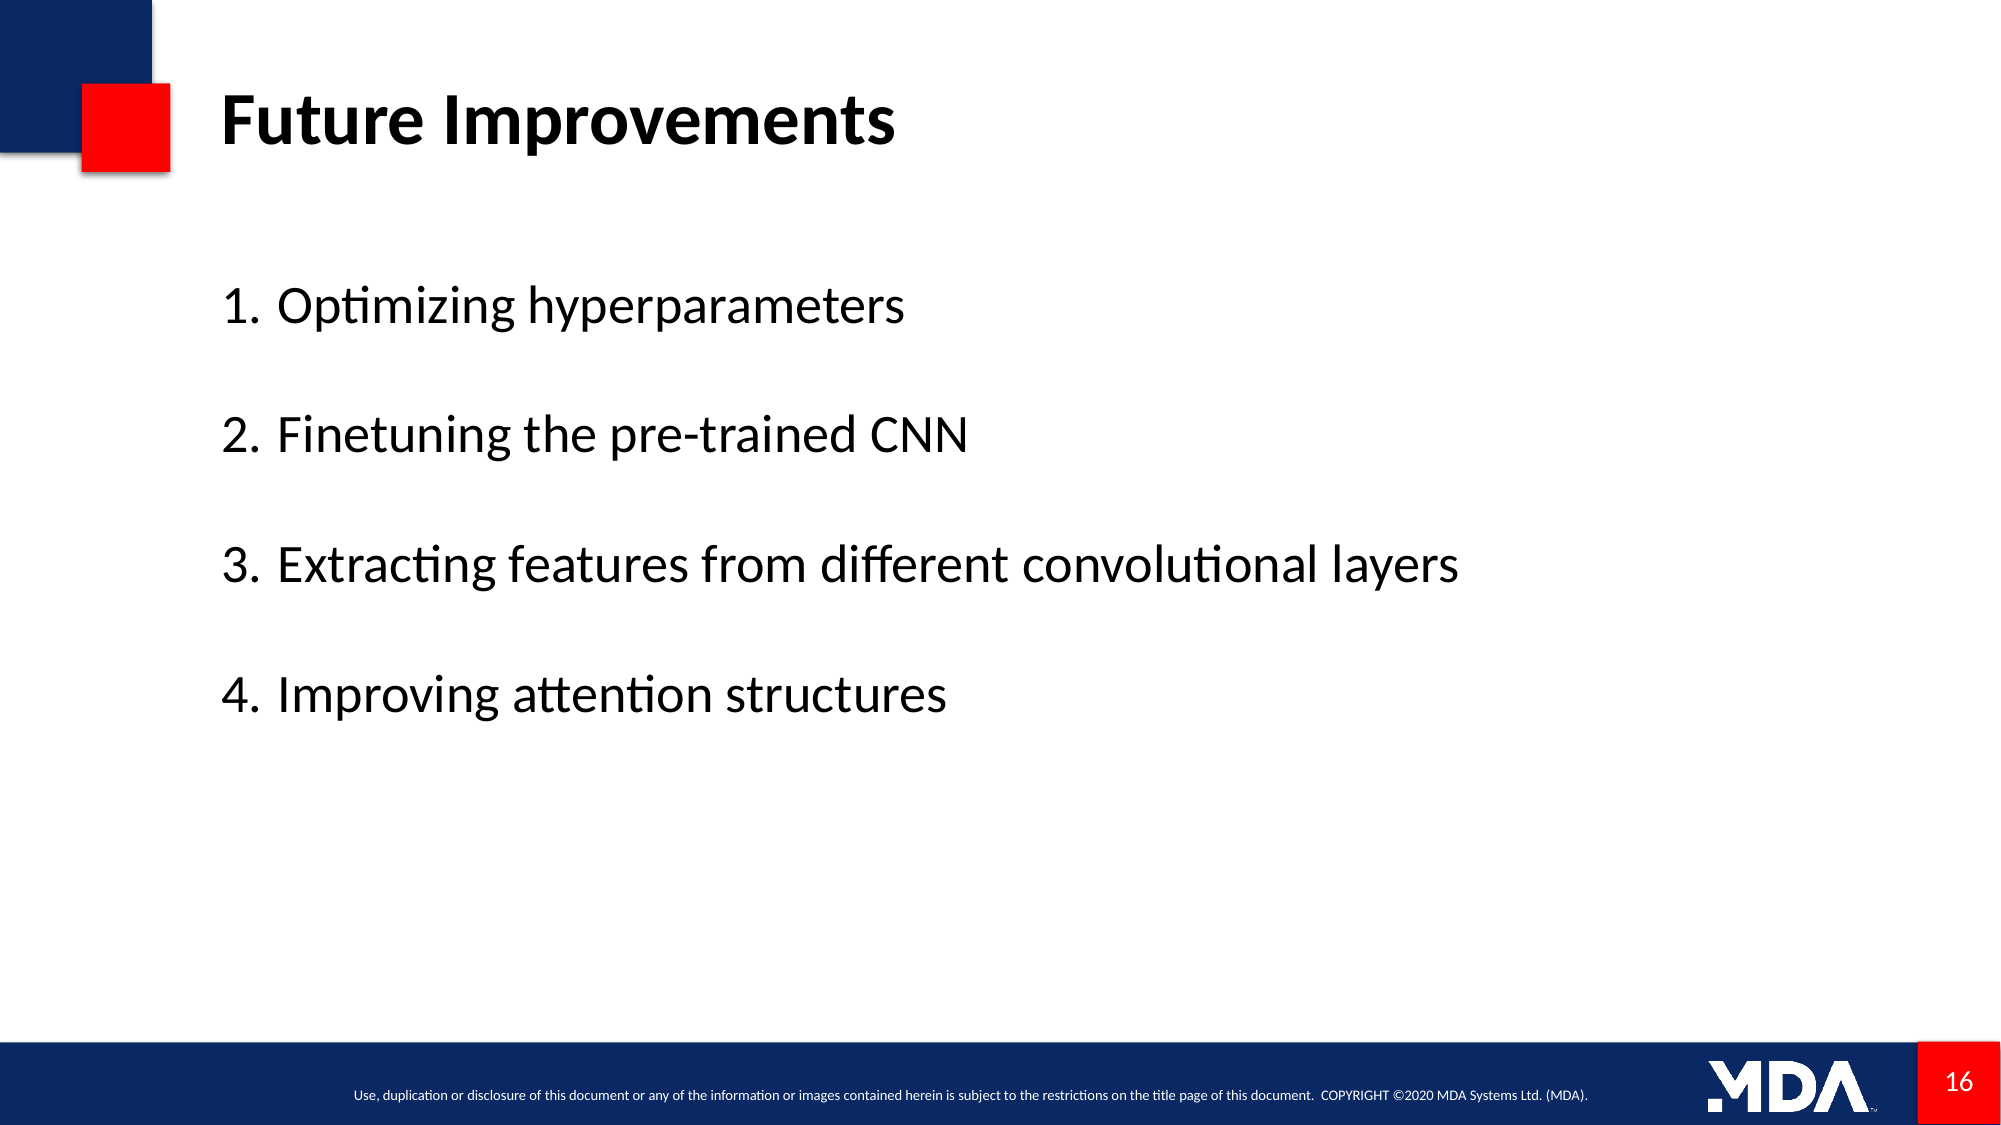

# Future Improvements
Optimizing hyperparameters

Finetuning the pre-trained CNN

Extracting features from different convolutional layers

Improving attention structures
Use, duplication or disclosure of this document or any of the information or images contained herein is subject to the restrictions on the title page of this document.  COPYRIGHT ©2020 MDA Systems Ltd. (MDA).
16